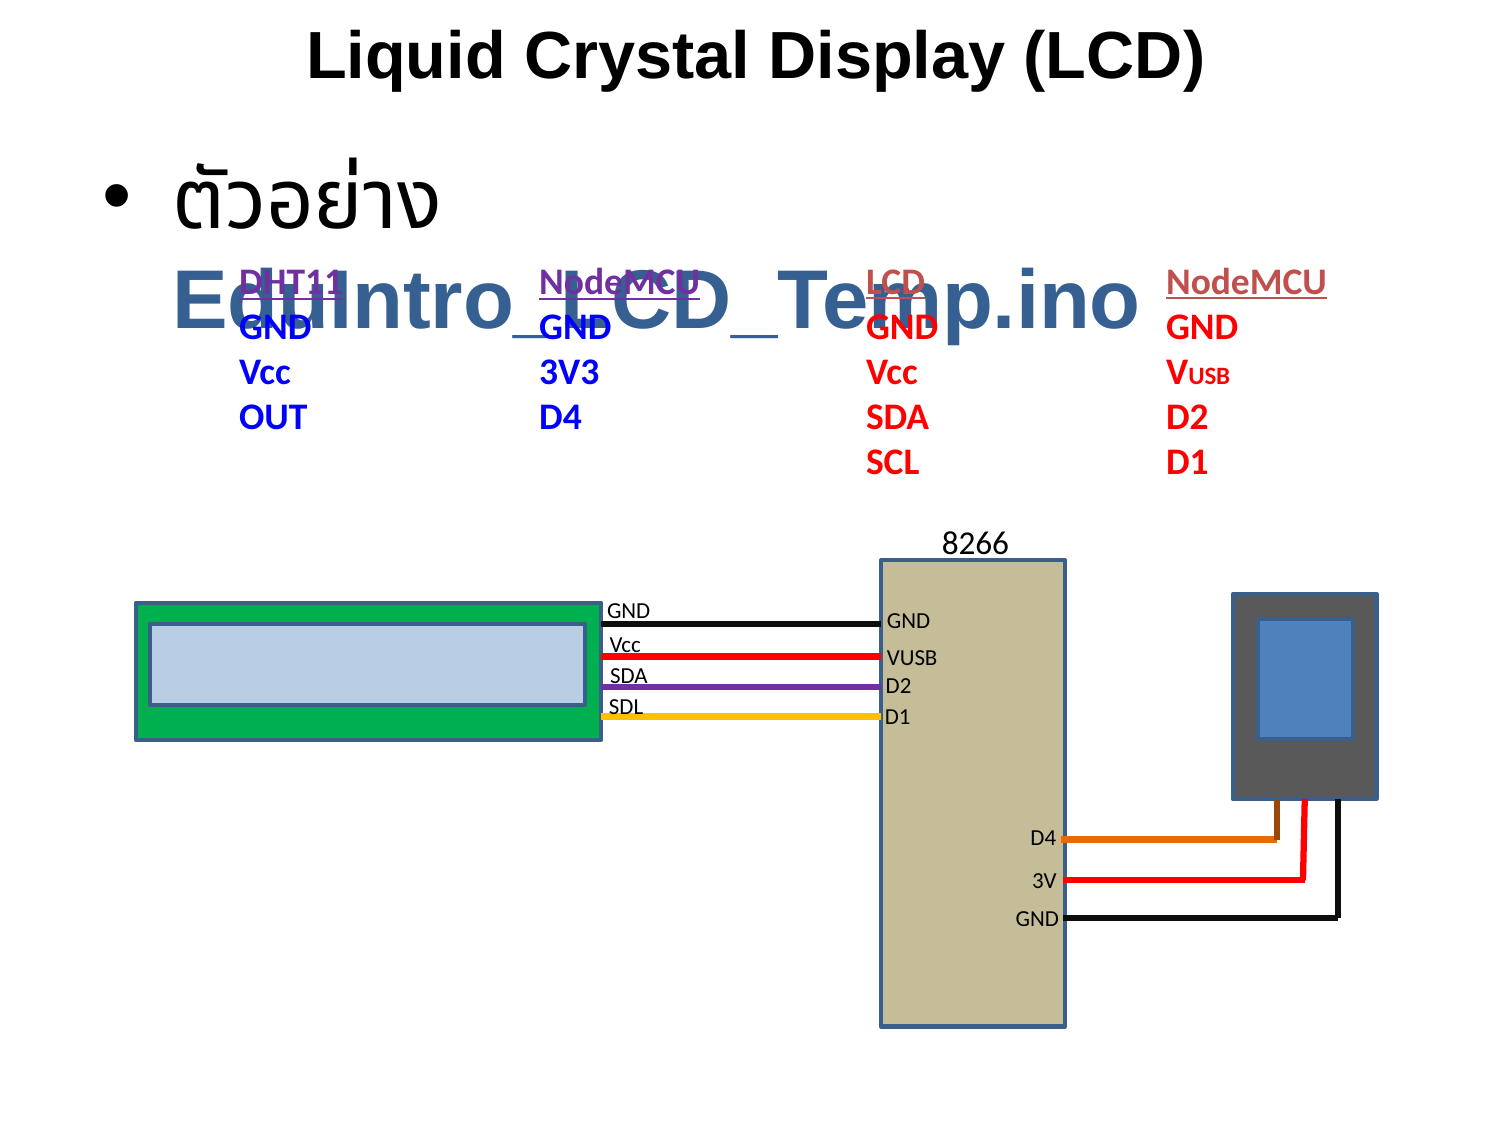

Liquid Crystal Display (LCD)
ตัวอย่าง EduIntro_LCD_Temp.ino

LCD		NodeMCU
GND		GND
Vcc		VUSB
SDA		D2
SCL		D1

DHT11		NodeMCU
GND		GND
Vcc		3V3
OUT		D4
8266

GND

GND

Vcc
VUSB
SDA
D2
SDL
D1
D4
3V
GND